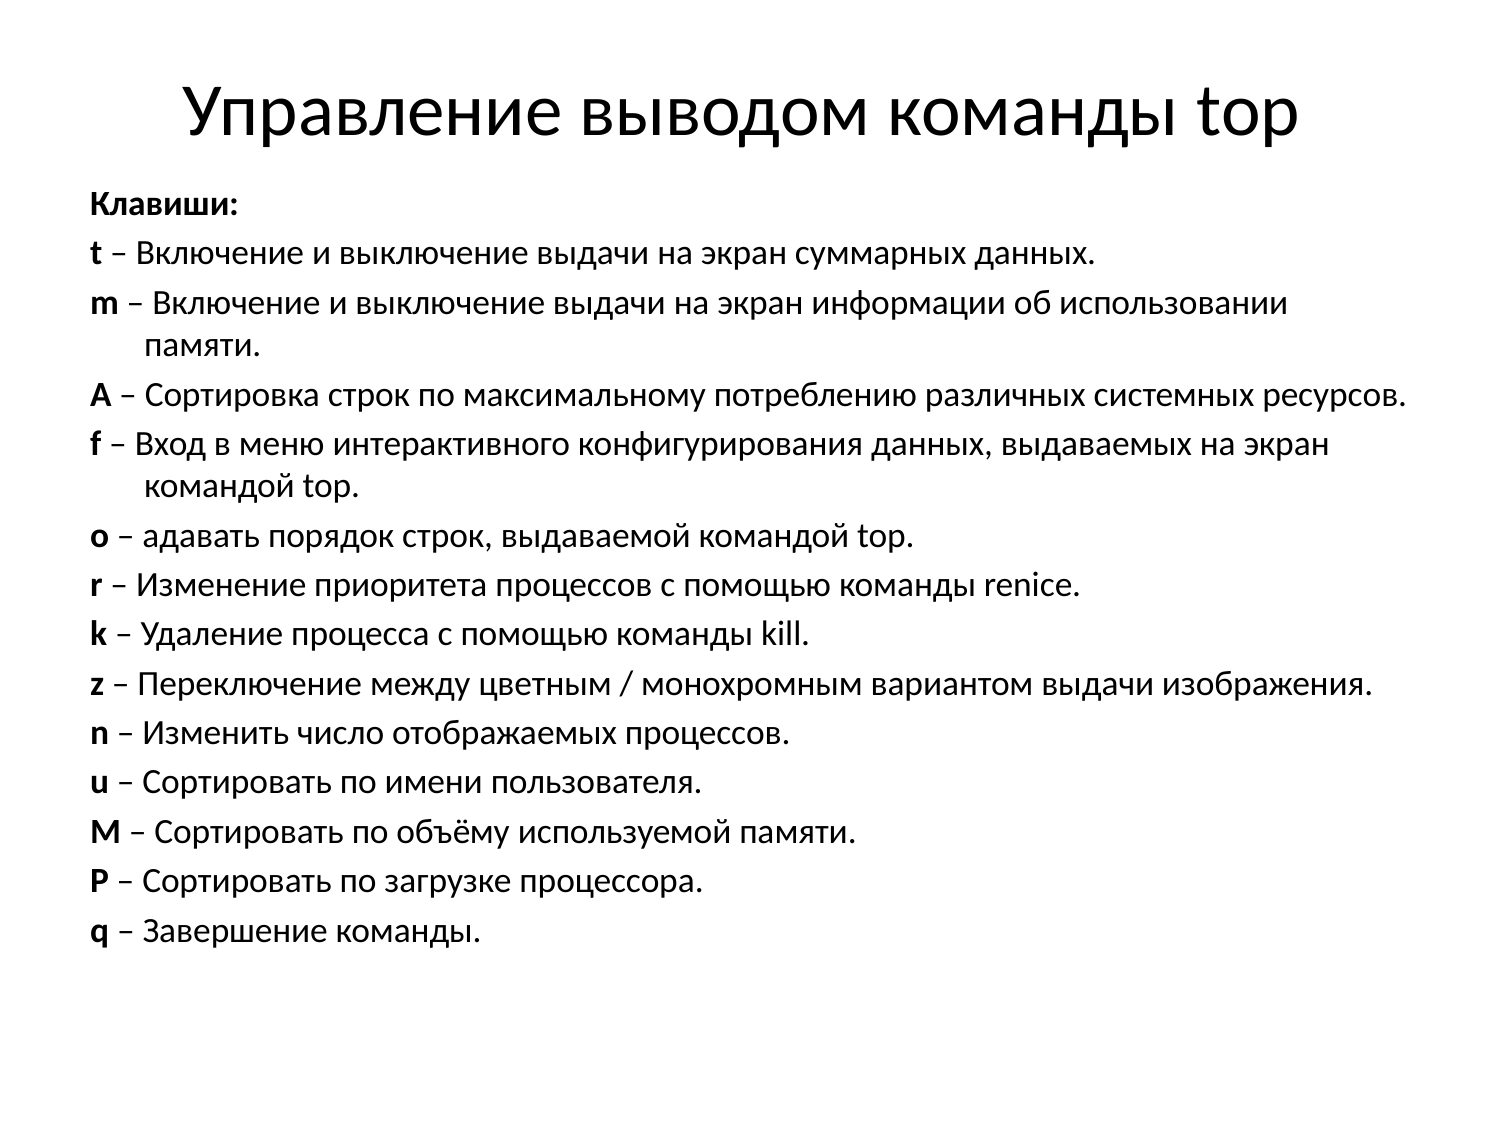

# Управление выводом команды top
Клавиши:
t – Включение и выключение выдачи на экран суммарных данных.
m – Включение и выключение выдачи на экран информации об использовании памяти.
A – Сортировка строк по максимальному потреблению различных системных ресурсов.
f – Вход в меню интерактивного конфигурирования данных, выдаваемых на экран командой top.
o – адавать порядок строк, выдаваемой командой top.
r – Изменение приоритета процессов с помощью команды renice.
k – Удаление процесса с помощью команды kill.
z – Переключение между цветным / монохромным вариантом выдачи изображения.
n – Изменить число отображаемых процессов.
u – Сортировать по имени пользователя.
M – Сортировать по объёму используемой памяти.
P – Сортировать по загрузке процессора.
q – Завершение команды.